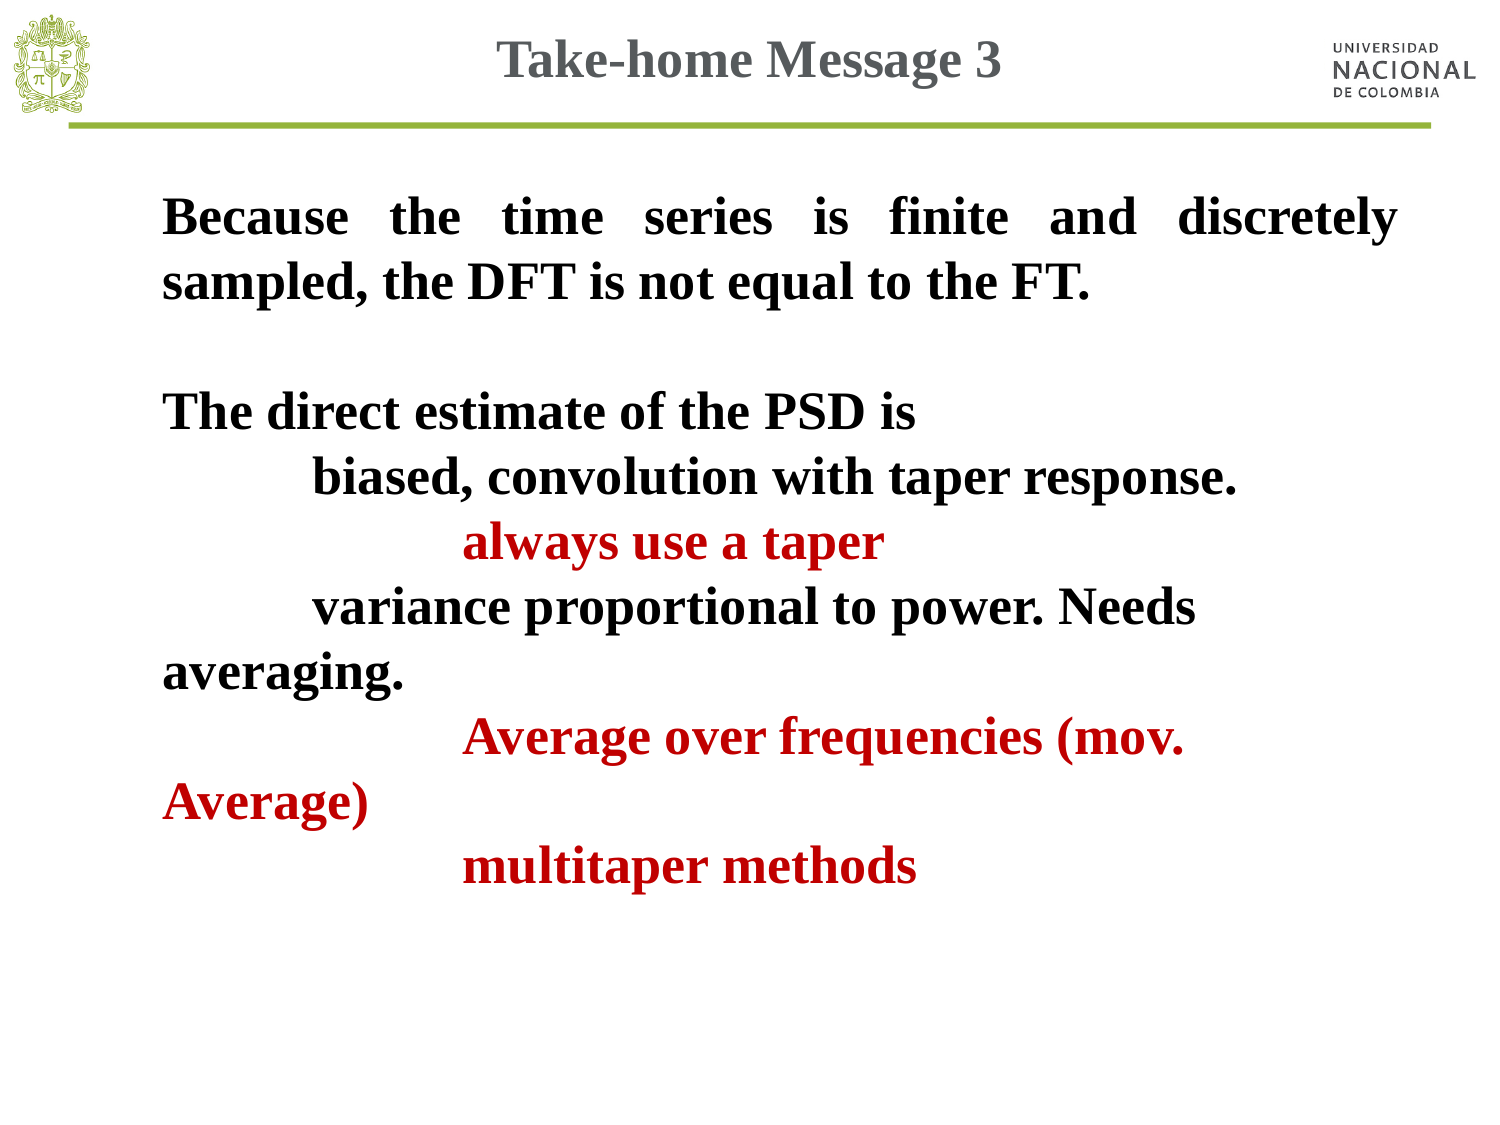

# Take-home Message 3
Because the time series is finite and discretely sampled, the DFT is not equal to the FT.

The direct estimate of the PSD is
	biased, convolution with taper response.
		always use a taper
	variance proportional to power. Needs averaging.
		Average over frequencies (mov. Average)
		multitaper methods